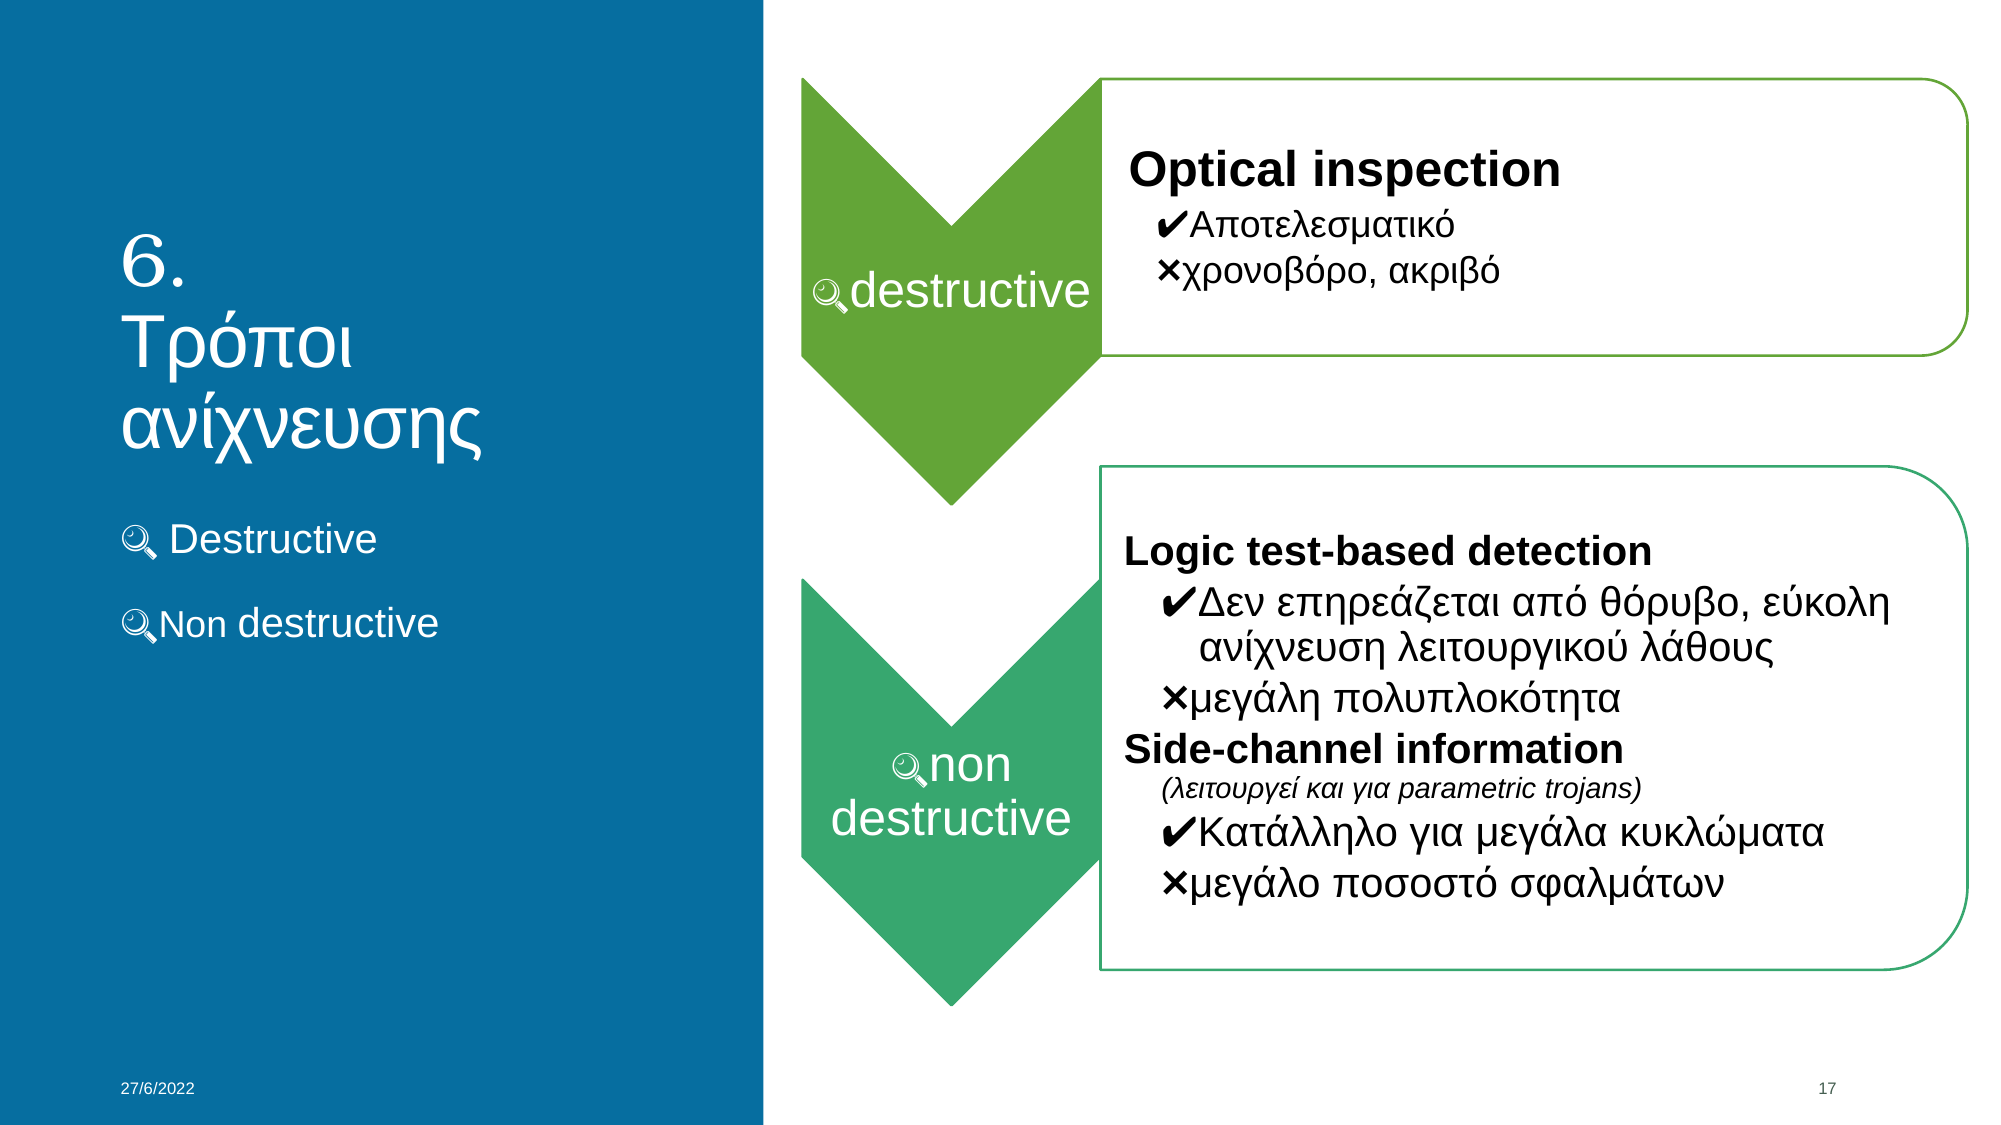

🔍destructive
Optical inspection
✔Αποτελεσματικό
❌χρονοβόρο, ακριβό
🔍non destructive
Logic test-based detection
✔Δεν επηρεάζεται από θόρυβο, εύκολη ανίχνευση λειτουργικού λάθους
❌μεγάλη πολυπλοκότητα
Side-channel information
(λειτουργεί και για parametric trojans)
✔Κατάλληλο για μεγάλα κυκλώματα
❌μεγάλο ποσοστό σφαλμάτων
# 6. Τρόποι ανίχνευσης
🔍 Destructive
🔍Non destructive
27/6/2022

17